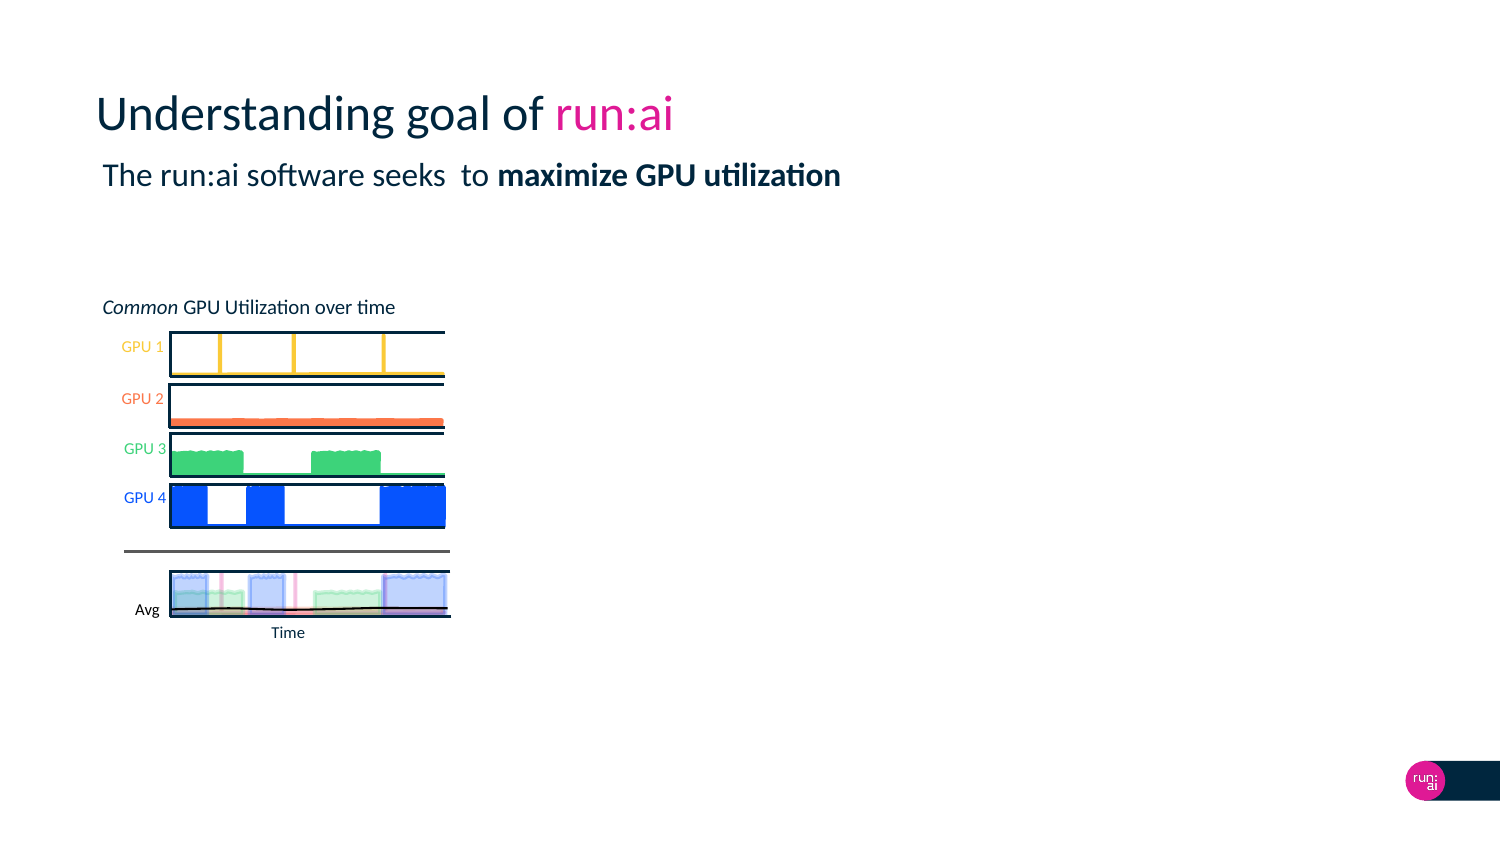

# Understanding goal of run:ai
The run:ai software seeks  to maximize GPU utilization
Common GPU Utilization over time
GPU 1

GPU 2

GPU 3

GPU 4

Avg
Time